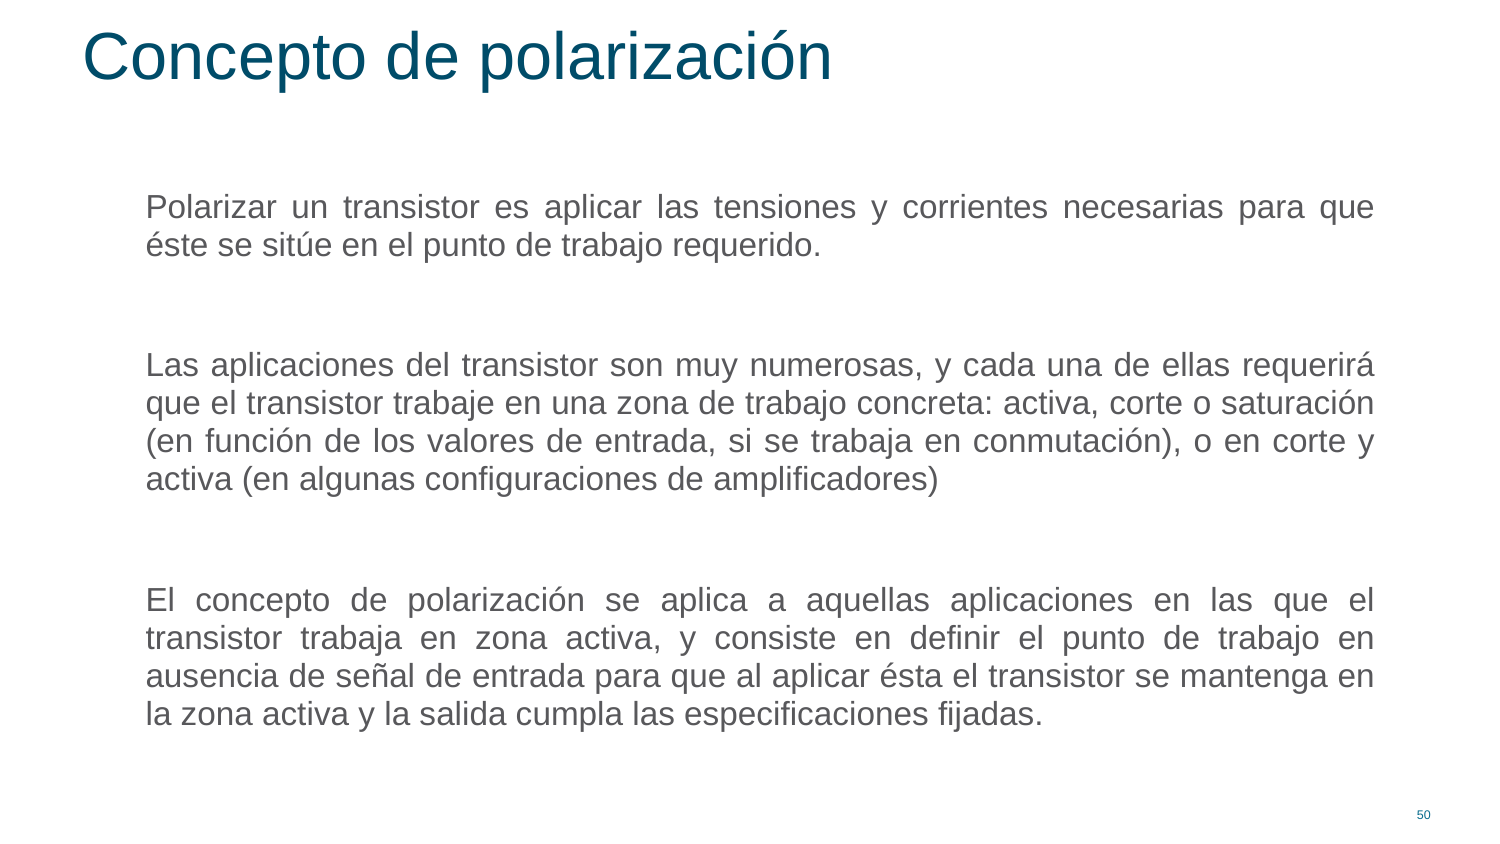

# Concepto de polarización
Polarizar un transistor es aplicar las tensiones y corrientes necesarias para que éste se sitúe en el punto de trabajo requerido.

Las aplicaciones del transistor son muy numerosas, y cada una de ellas requerirá que el transistor trabaje en una zona de trabajo concreta: activa, corte o saturación (en función de los valores de entrada, si se trabaja en conmutación), o en corte y activa (en algunas configuraciones de amplificadores)

El concepto de polarización se aplica a aquellas aplicaciones en las que el transistor trabaja en zona activa, y consiste en definir el punto de trabajo en ausencia de señal de entrada para que al aplicar ésta el transistor se mantenga en la zona activa y la salida cumpla las especificaciones fijadas.